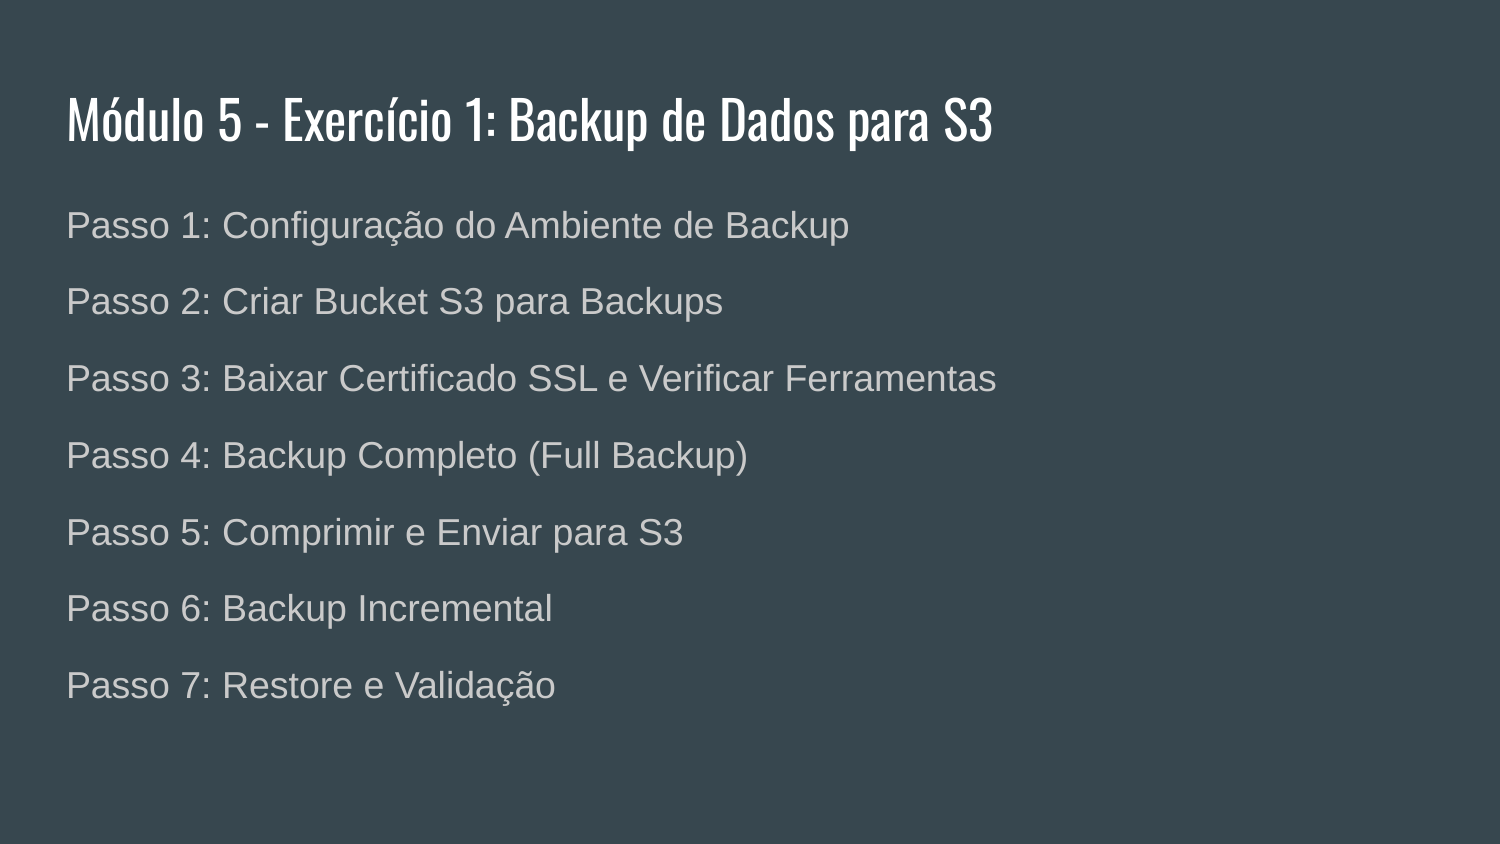

# Módulo 5 - Exercício 1: Backup de Dados para S3
Passo 1: Configuração do Ambiente de Backup
Passo 2: Criar Bucket S3 para Backups
Passo 3: Baixar Certificado SSL e Verificar Ferramentas
Passo 4: Backup Completo (Full Backup)
Passo 5: Comprimir e Enviar para S3
Passo 6: Backup Incremental
Passo 7: Restore e Validação